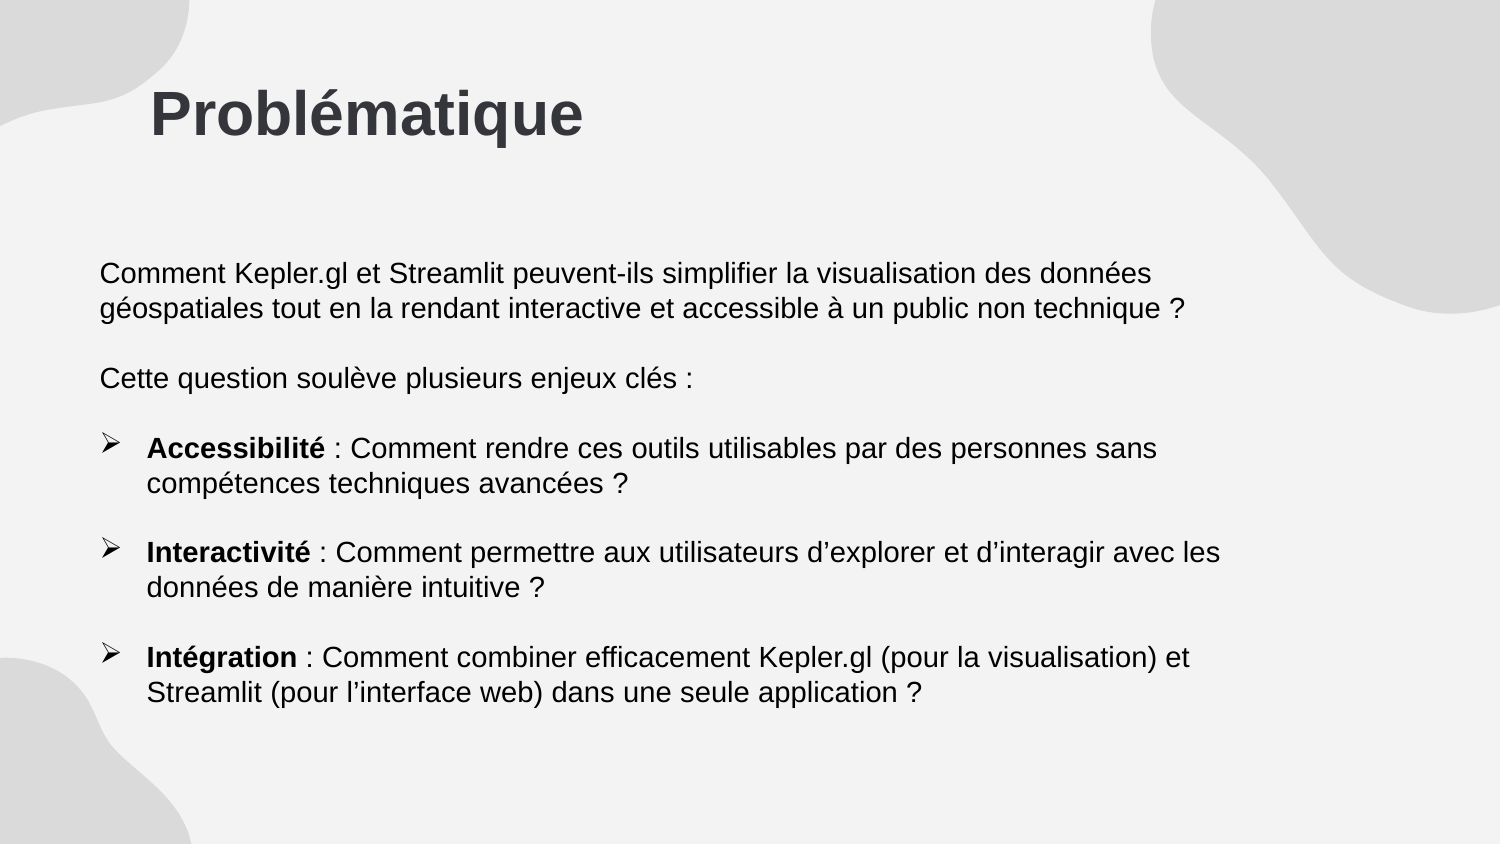

# Problématique
Comment Kepler.gl et Streamlit peuvent-ils simplifier la visualisation des données géospatiales tout en la rendant interactive et accessible à un public non technique ?

Cette question soulève plusieurs enjeux clés :

Accessibilité : Comment rendre ces outils utilisables par des personnes sans compétences techniques avancées ?

Interactivité : Comment permettre aux utilisateurs d’explorer et d’interagir avec les données de manière intuitive ?

Intégration : Comment combiner efficacement Kepler.gl (pour la visualisation) et Streamlit (pour l’interface web) dans une seule application ?